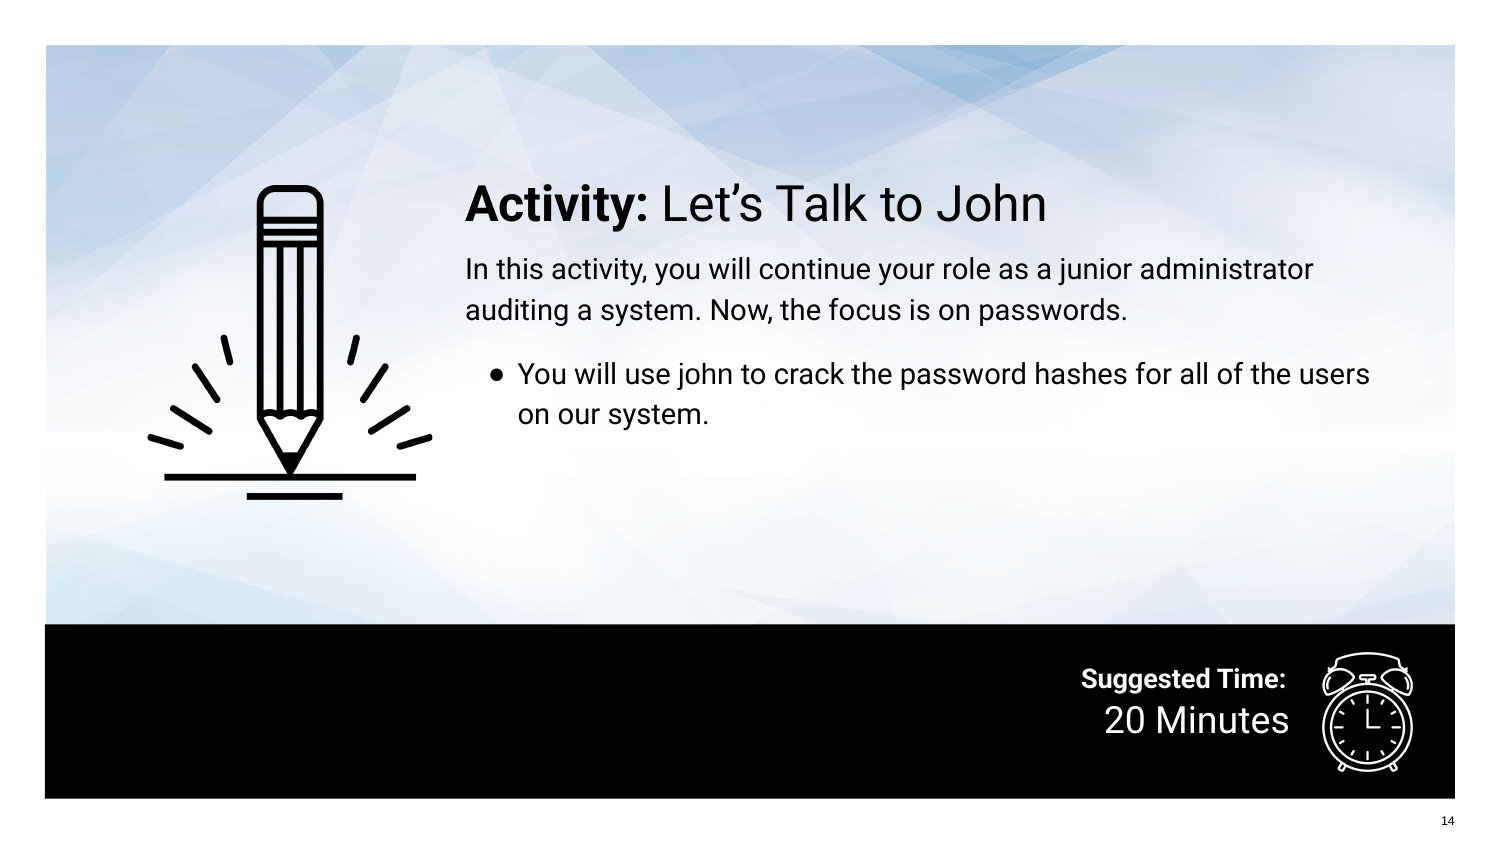

Activity: Let’s Talk to John

In this activity, you will continue your role as a junior administrator auditing a system. Now, the focus is on passwords.
You will use john to crack the password hashes for all of the users on our system.
# 20 Minutes

14